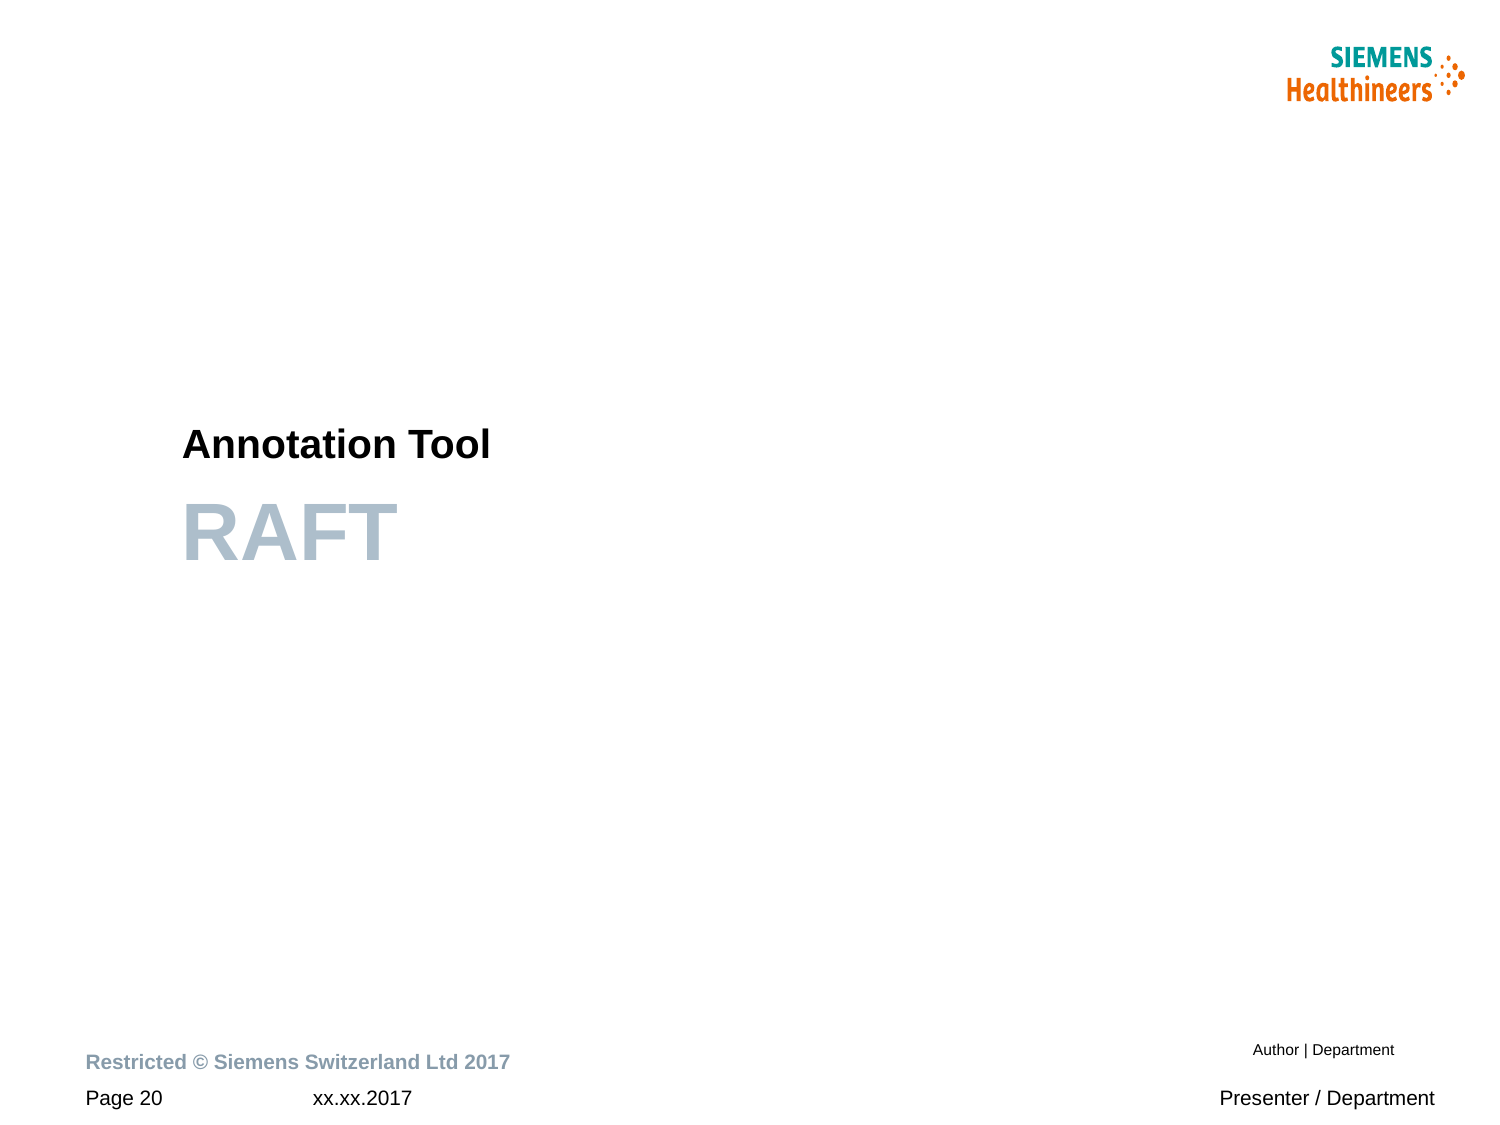

# Annotation Tool
RAFT
Author | Department